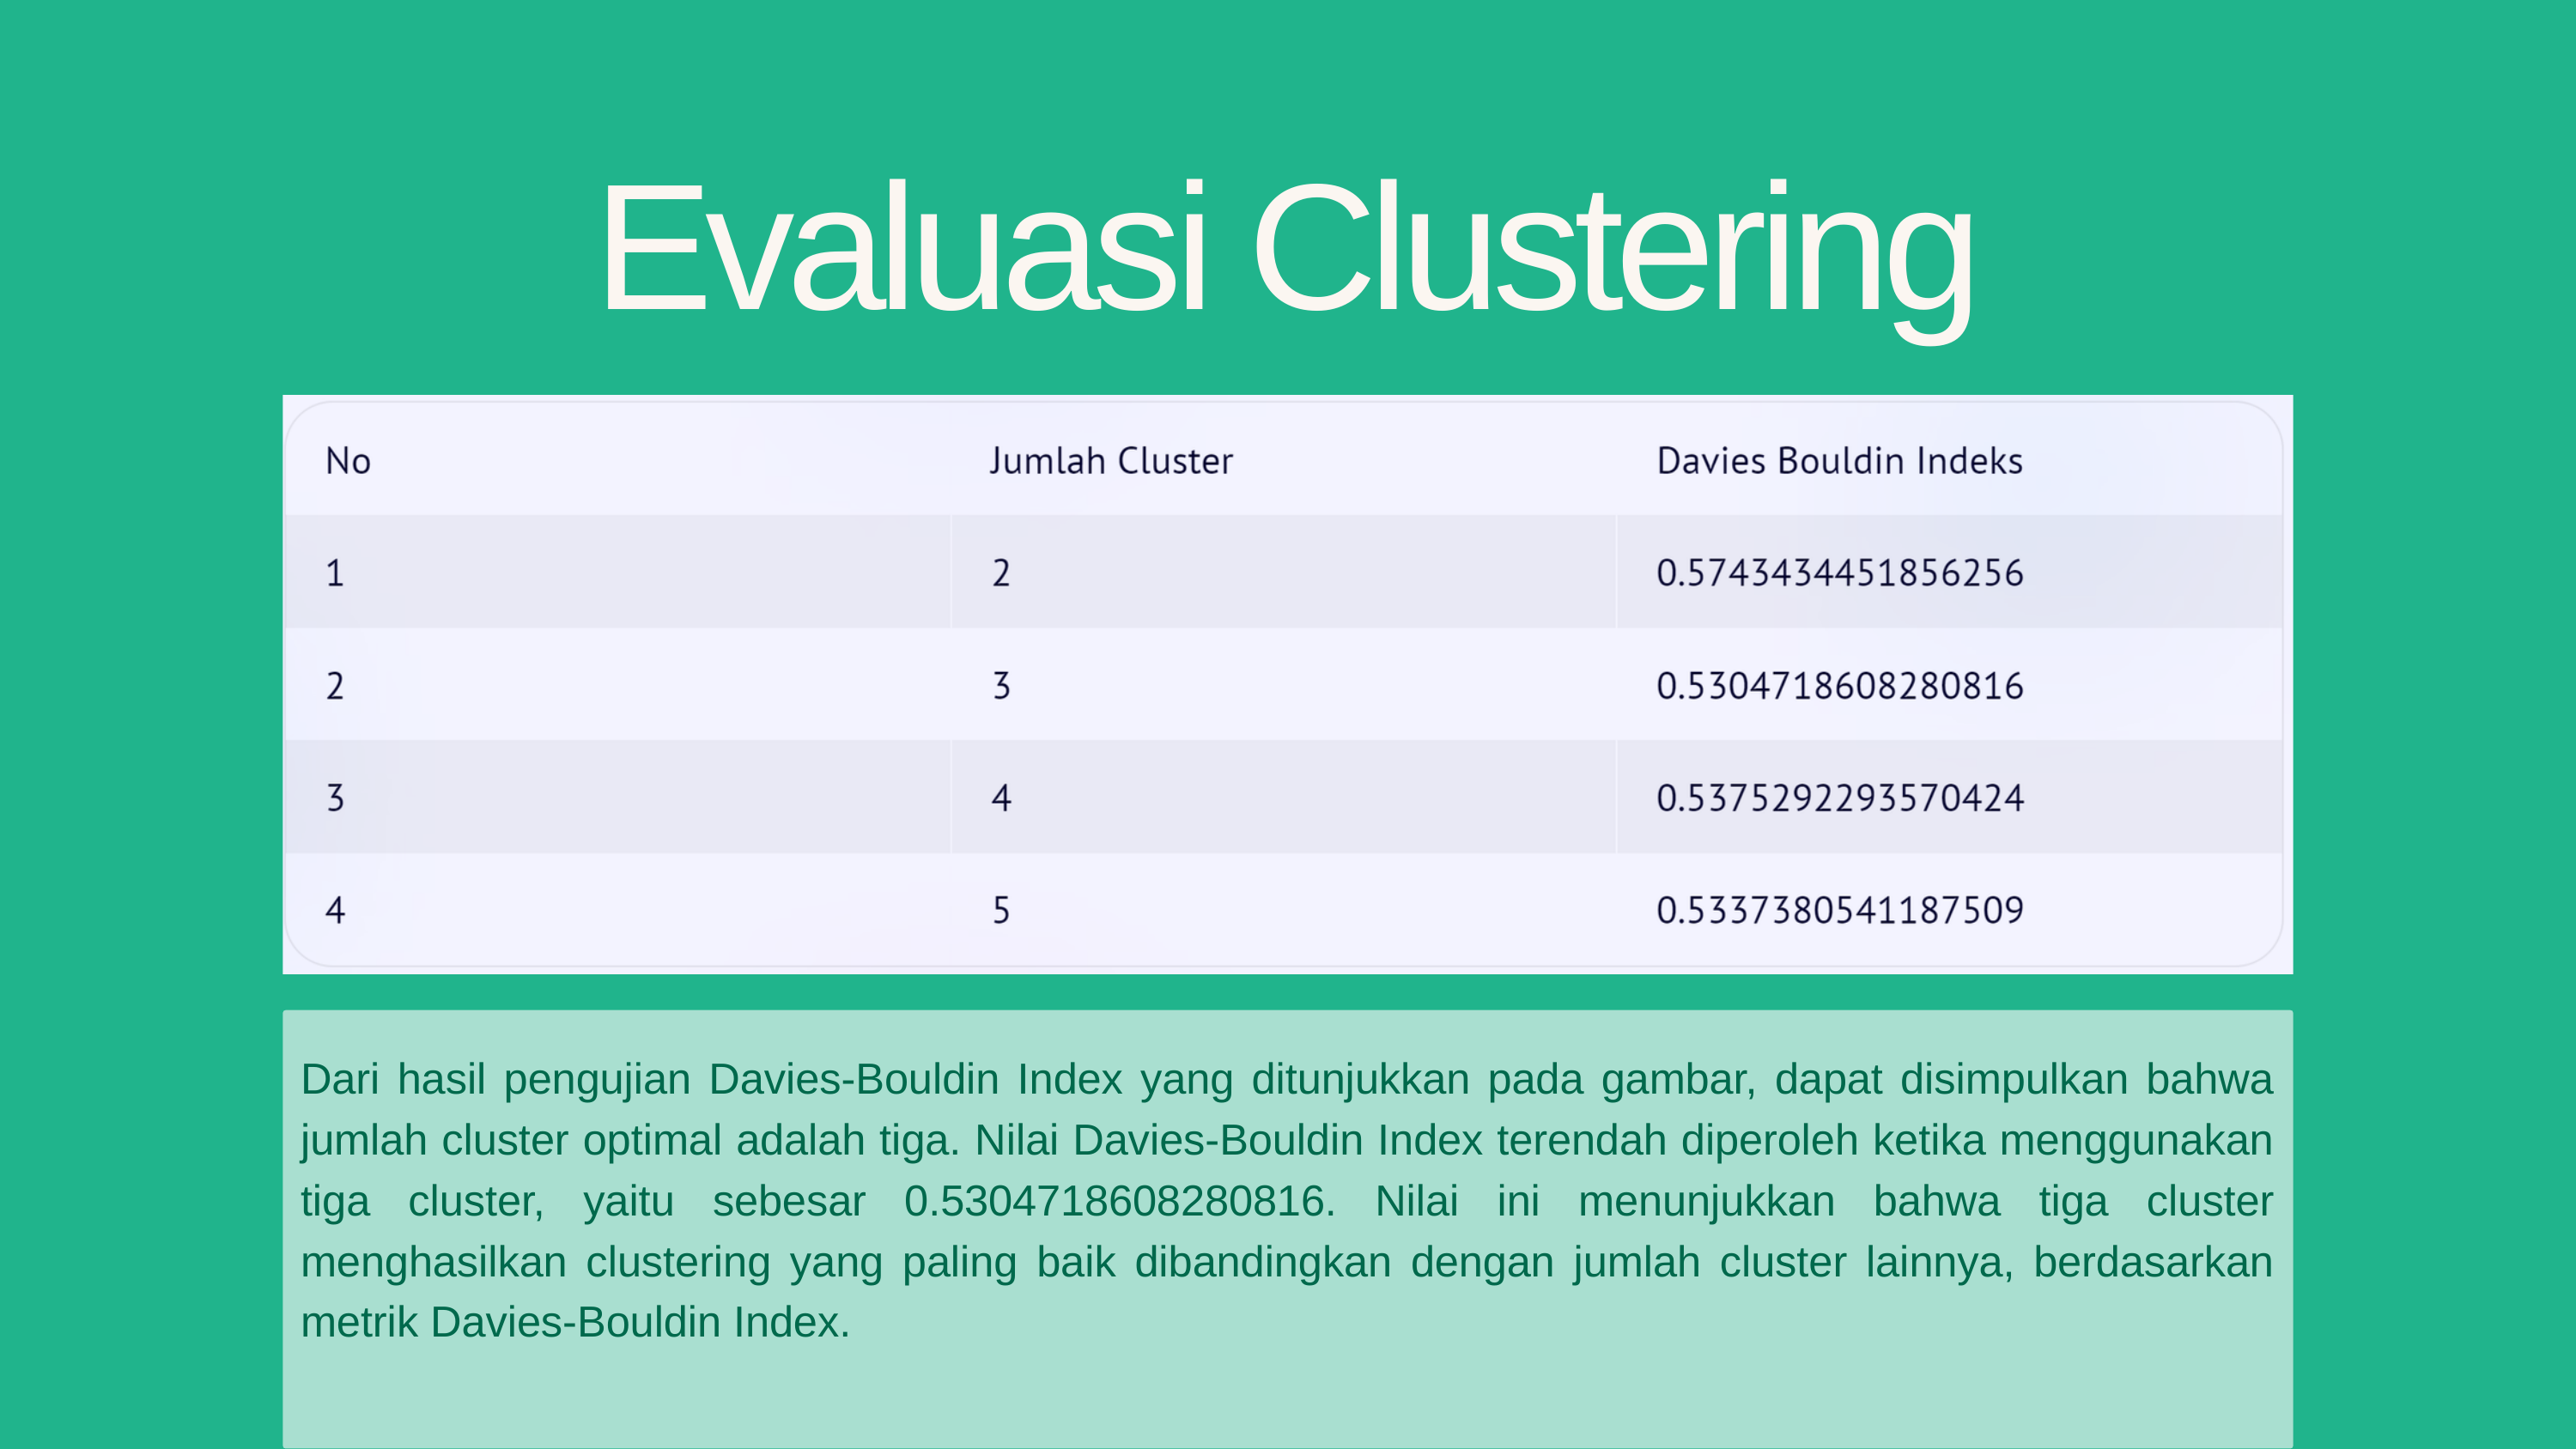

Evaluasi Clustering

Dari hasil pengujian Davies-Bouldin Index yang ditunjukkan pada gambar, dapat disimpulkan bahwa jumlah cluster optimal adalah tiga. Nilai Davies-Bouldin Index terendah diperoleh ketika menggunakan tiga cluster, yaitu sebesar 0.5304718608280816. Nilai ini menunjukkan bahwa tiga cluster menghasilkan clustering yang paling baik dibandingkan dengan jumlah cluster lainnya, berdasarkan metrik Davies-Bouldin Index.